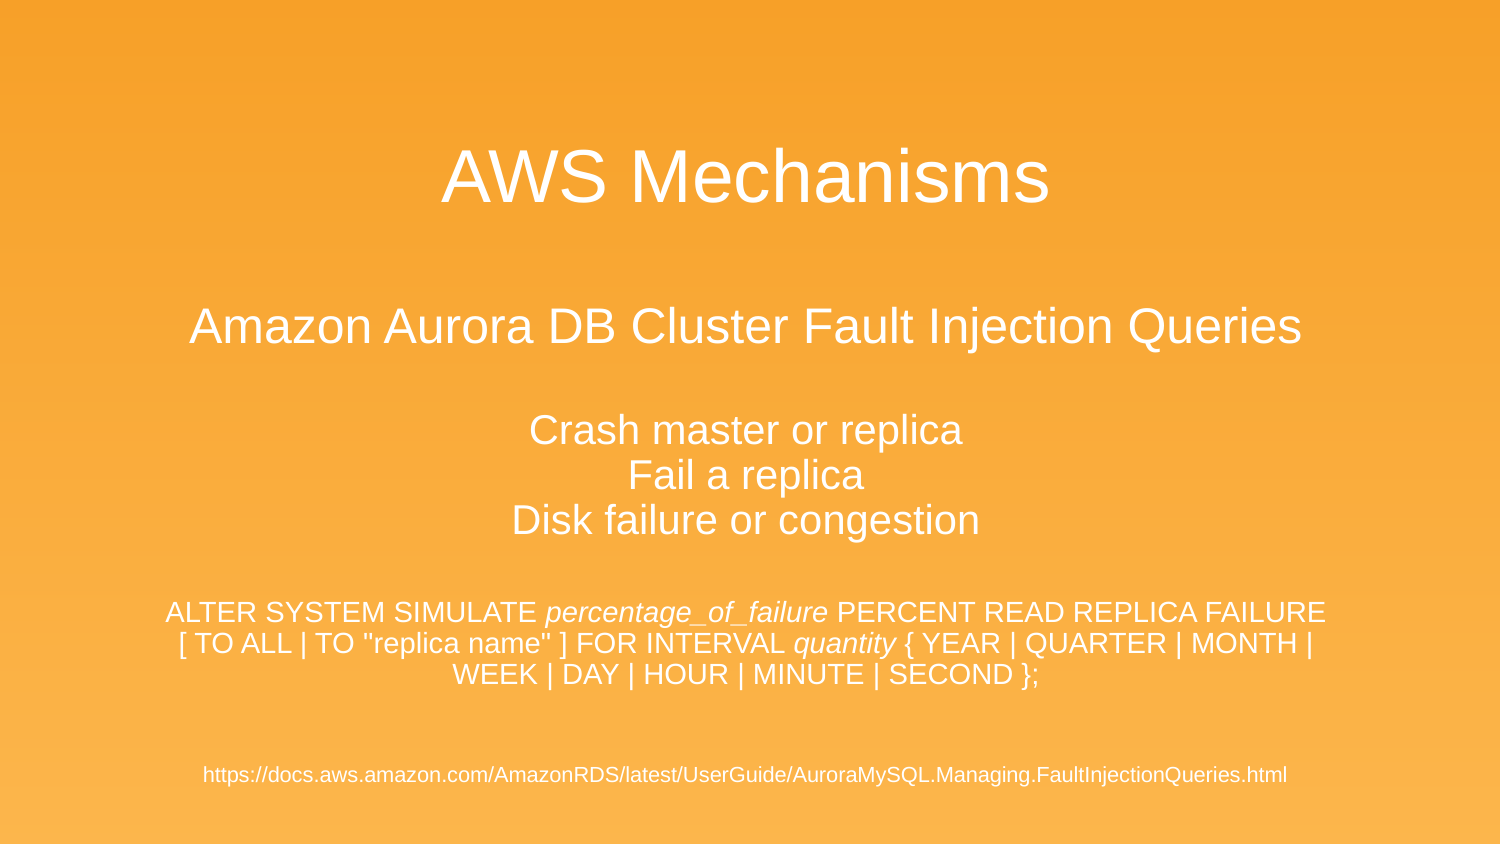

AWS Mechanisms

Amazon Aurora DB Cluster Fault Injection Queries

Crash master or replica
Fail a replica
Disk failure or congestion

ALTER SYSTEM SIMULATE percentage_of_failure PERCENT READ REPLICA FAILURE [ TO ALL | TO "replica name" ] FOR INTERVAL quantity { YEAR | QUARTER | MONTH | WEEK | DAY | HOUR | MINUTE | SECOND };

https://docs.aws.amazon.com/AmazonRDS/latest/UserGuide/AuroraMySQL.Managing.FaultInjectionQueries.html